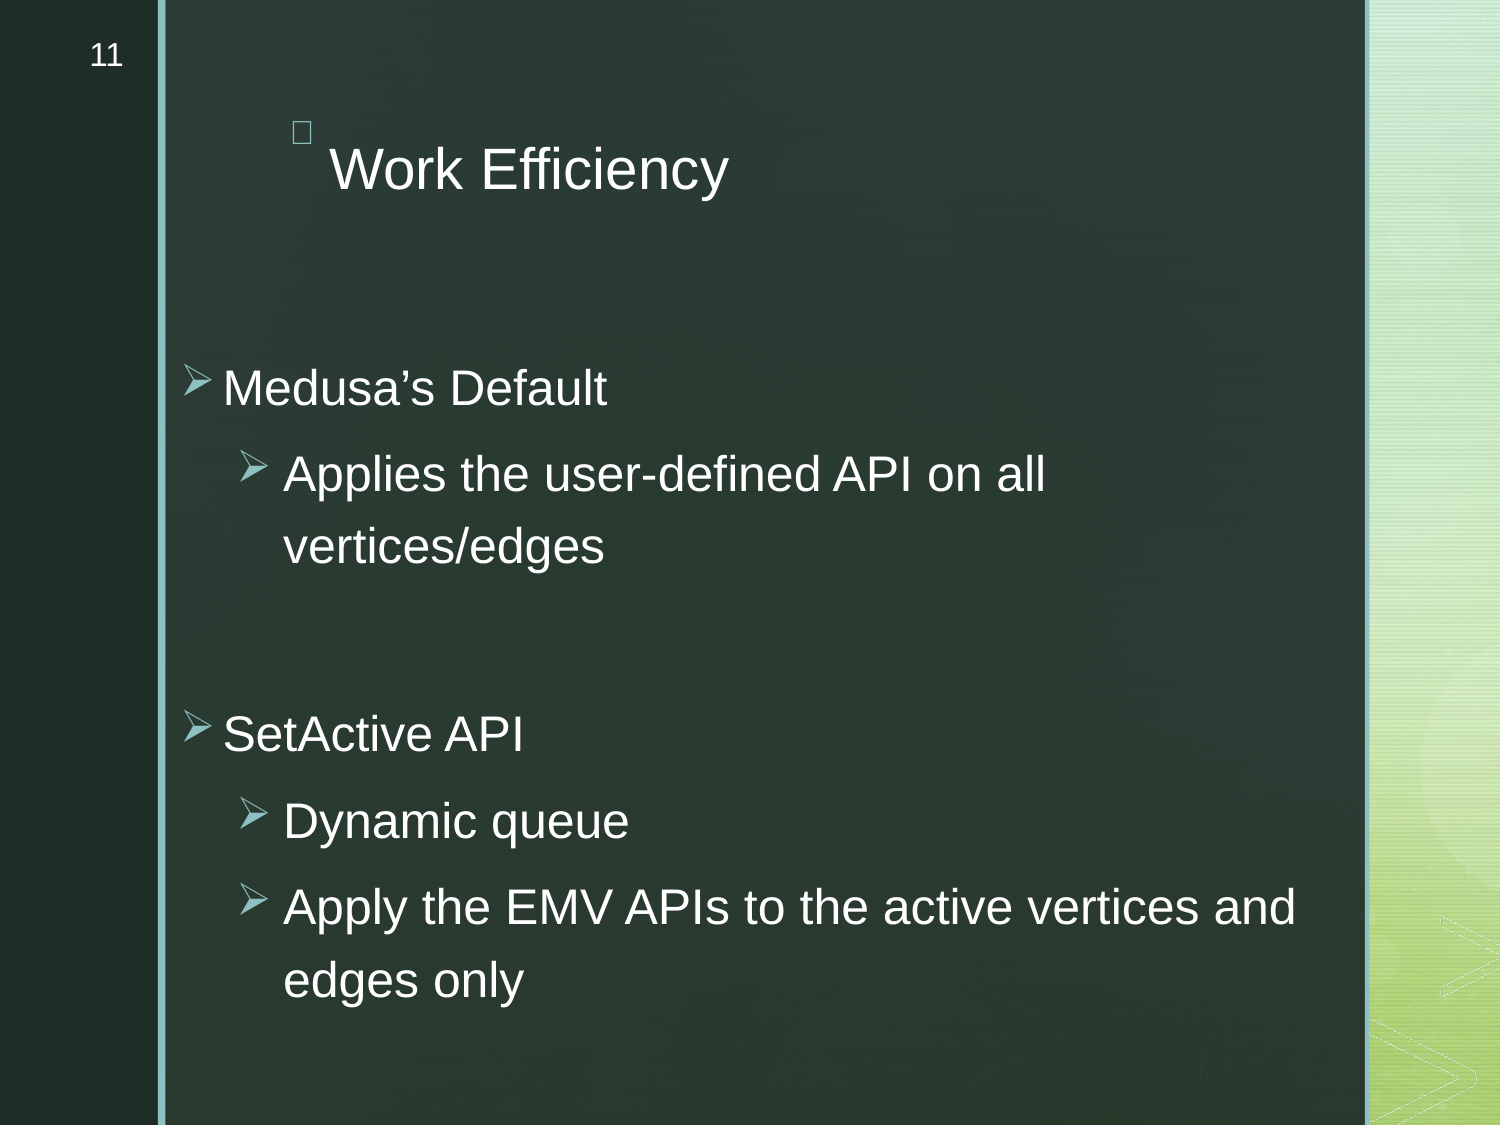

11
# Work Efficiency
Medusa’s Default
Applies the user-defined API on all vertices/edges

SetActive API
Dynamic queue
Apply the EMV APIs to the active vertices and edges only